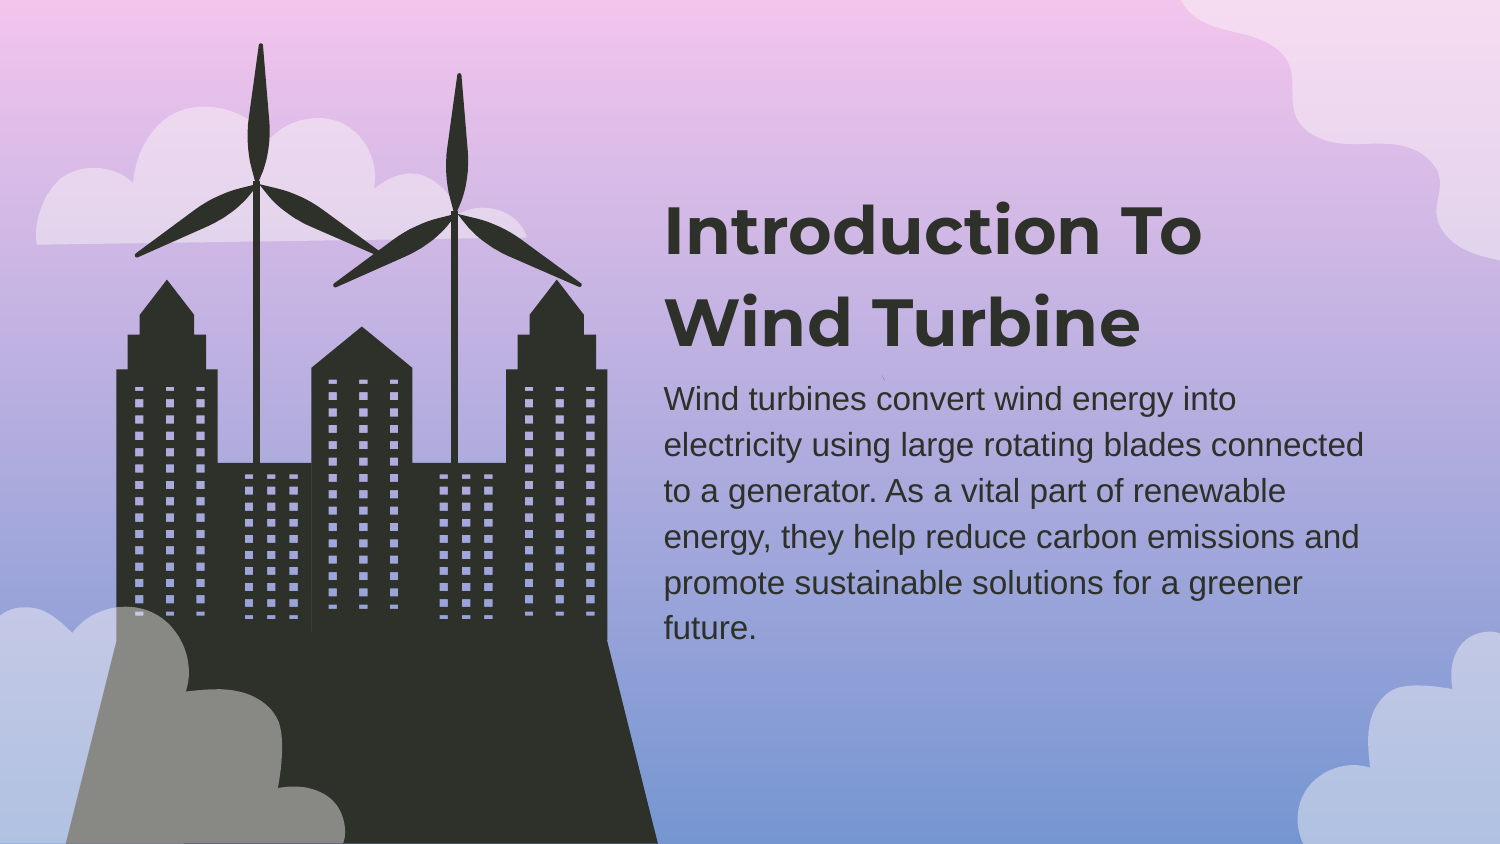

# Introduction To Wind Turbine
Wind turbines convert wind energy into electricity using large rotating blades connected to a generator. As a vital part of renewable energy, they help reduce carbon emissions and promote sustainable solutions for a greener future.